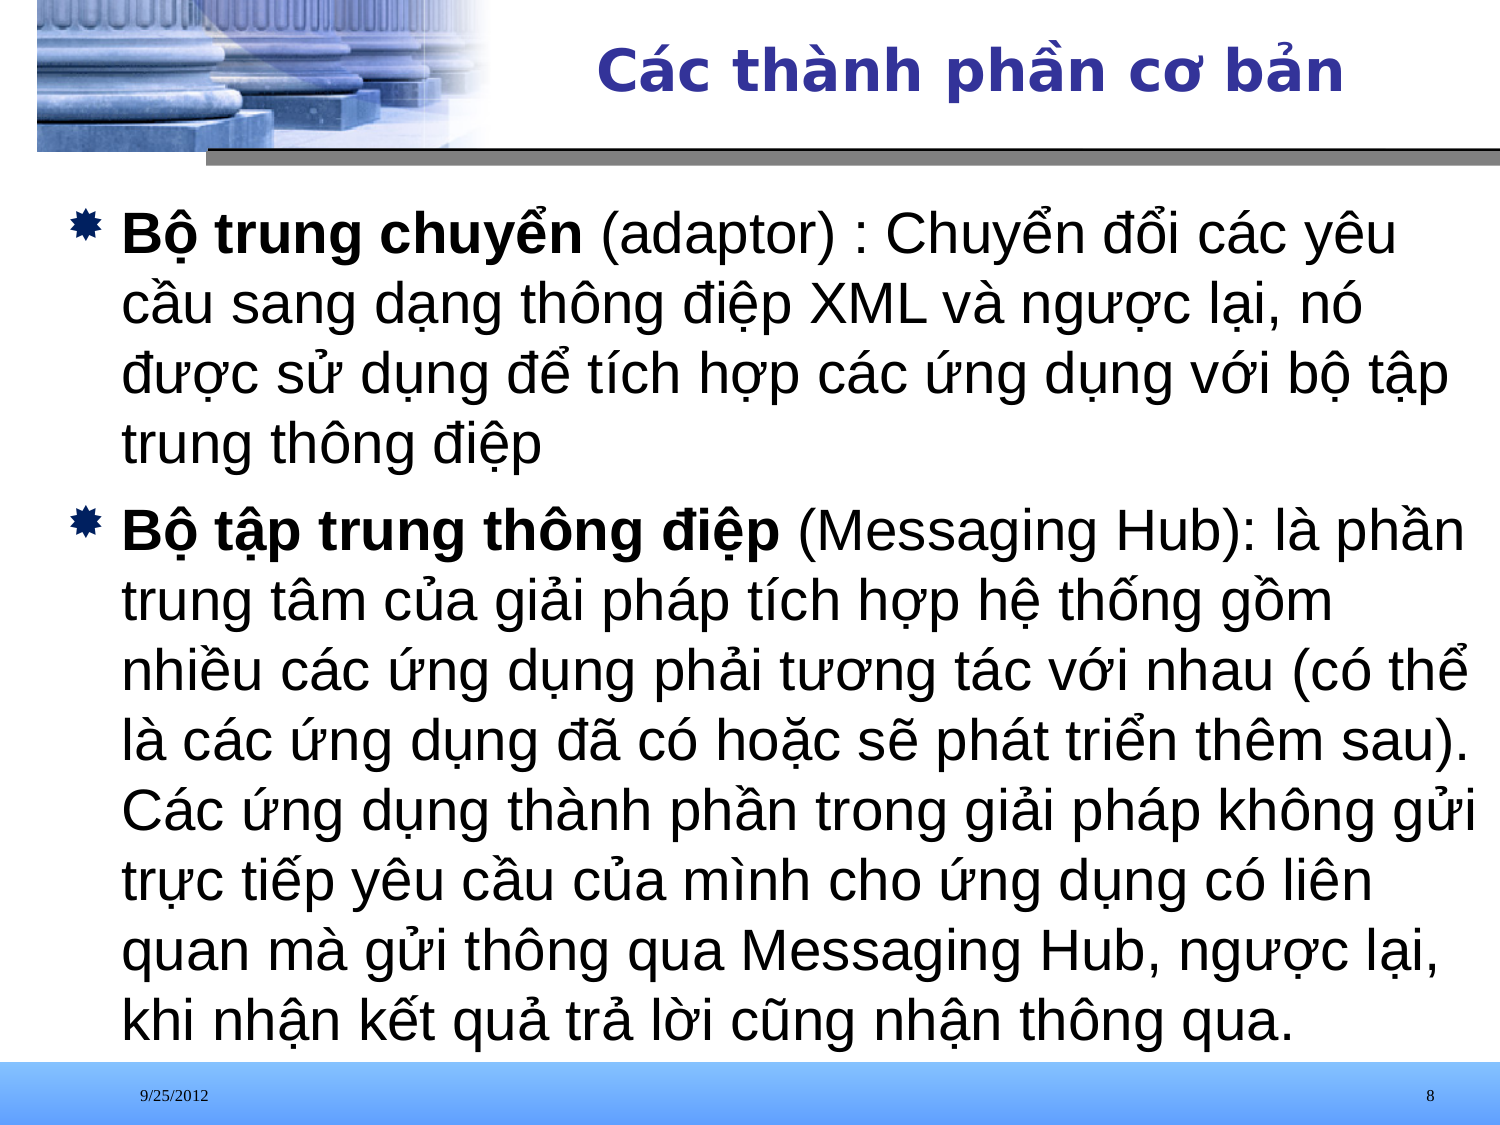

# Các thành phần cơ bản
Bộ trung chuyển (adaptor) : Chuyển đổi các yêu cầu sang dạng thông điệp XML và ngược lại, nó được sử dụng để tích hợp các ứng dụng với bộ tập trung thông điệp
Bộ tập trung thông điệp (Messaging Hub): là phần trung tâm của giải pháp tích hợp hệ thống gồm nhiều các ứng dụng phải tương tác với nhau (có thể là các ứng dụng đã có hoặc sẽ phát triển thêm sau). Các ứng dụng thành phần trong giải pháp không gửi trực tiếp yêu cầu của mình cho ứng dụng có liên quan mà gửi thông qua Messaging Hub, ngược lại, khi nhận kết quả trả lời cũng nhận thông qua.
9/25/2012
8